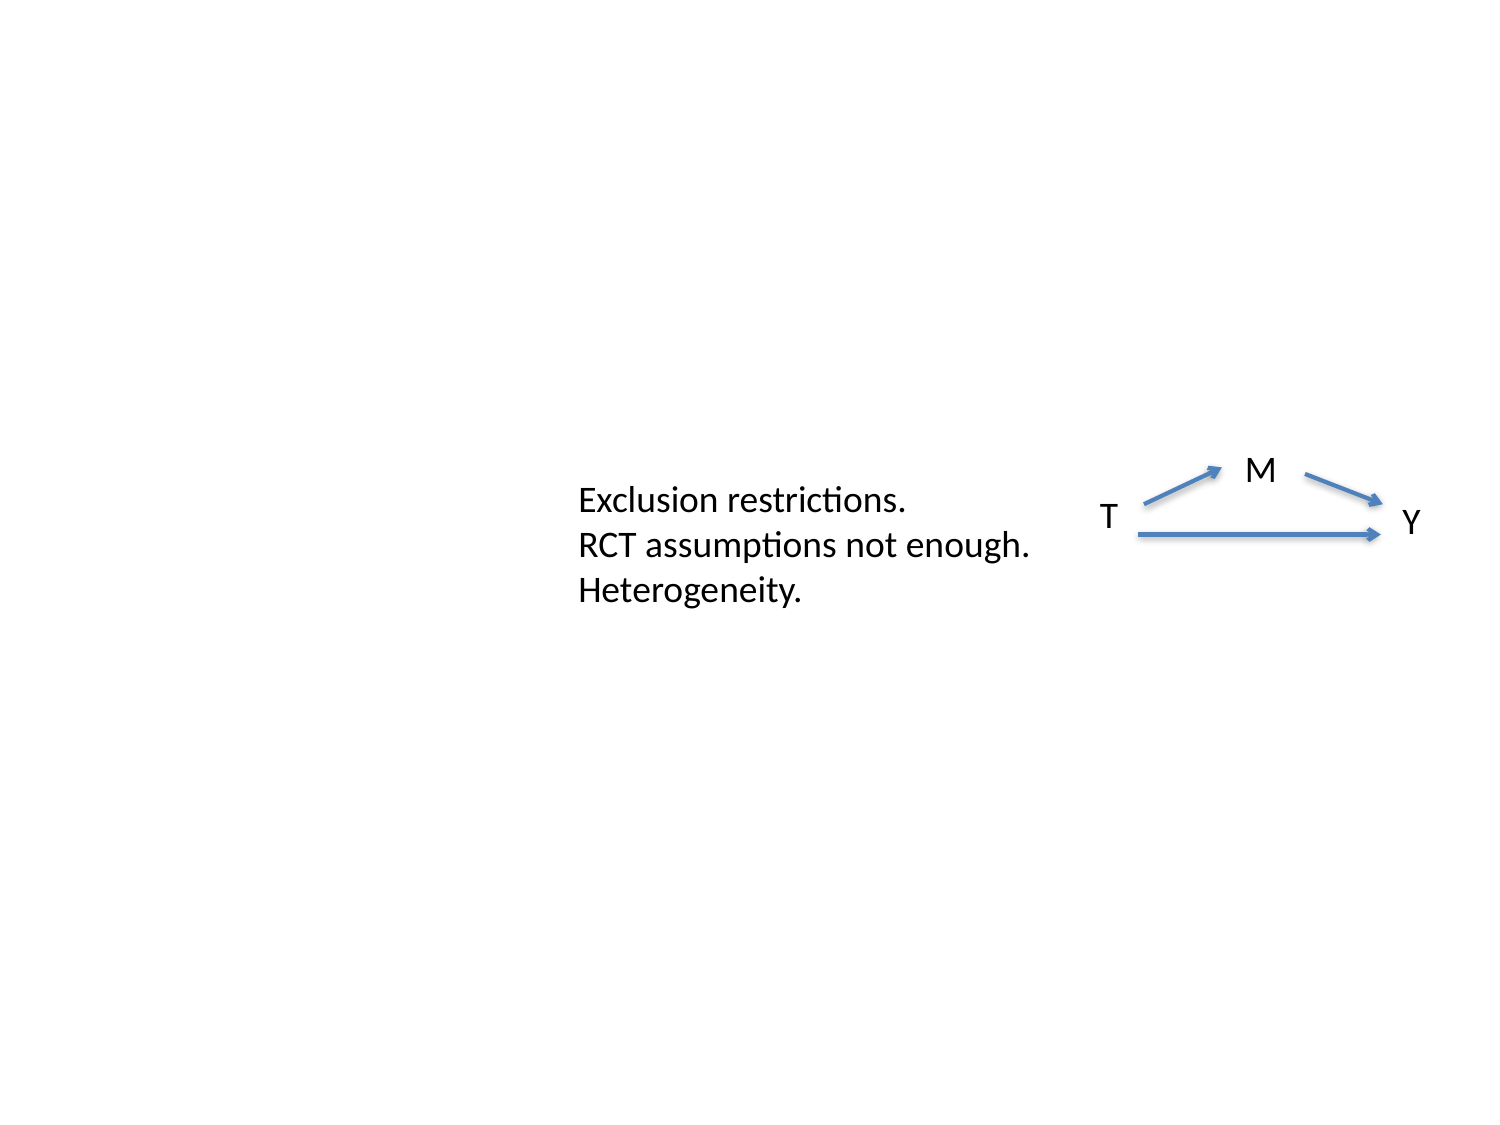

M
Exclusion restrictions.
RCT assumptions not enough.
Heterogeneity.
T
Y